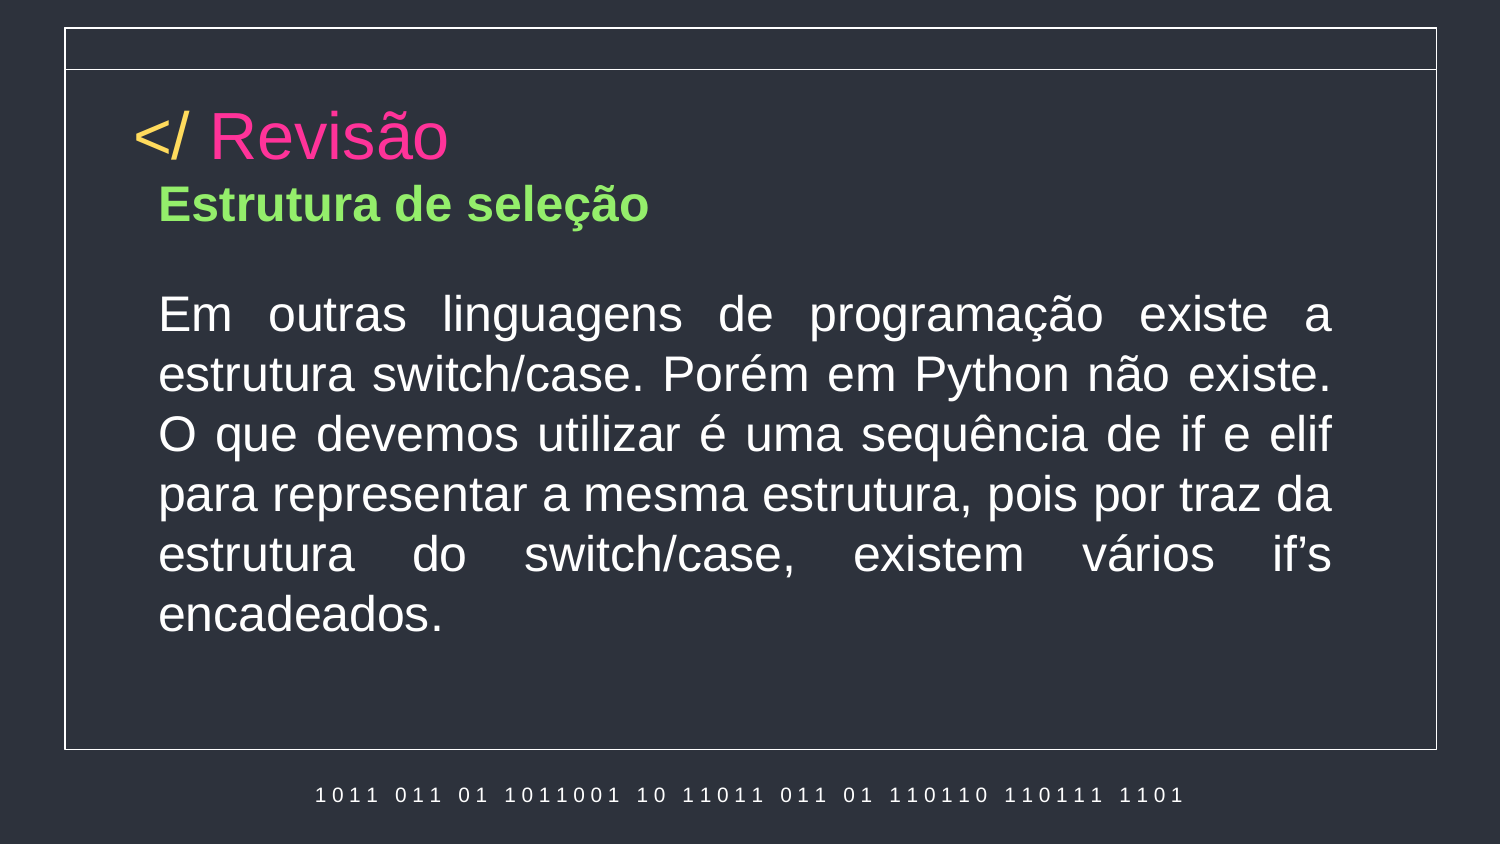

# </ Revisão
Estrutura de seleção

Em outras linguagens de programação existe a estrutura switch/case. Porém em Python não existe. O que devemos utilizar é uma sequência de if e elif para representar a mesma estrutura, pois por traz da estrutura do switch/case, existem vários if’s encadeados.